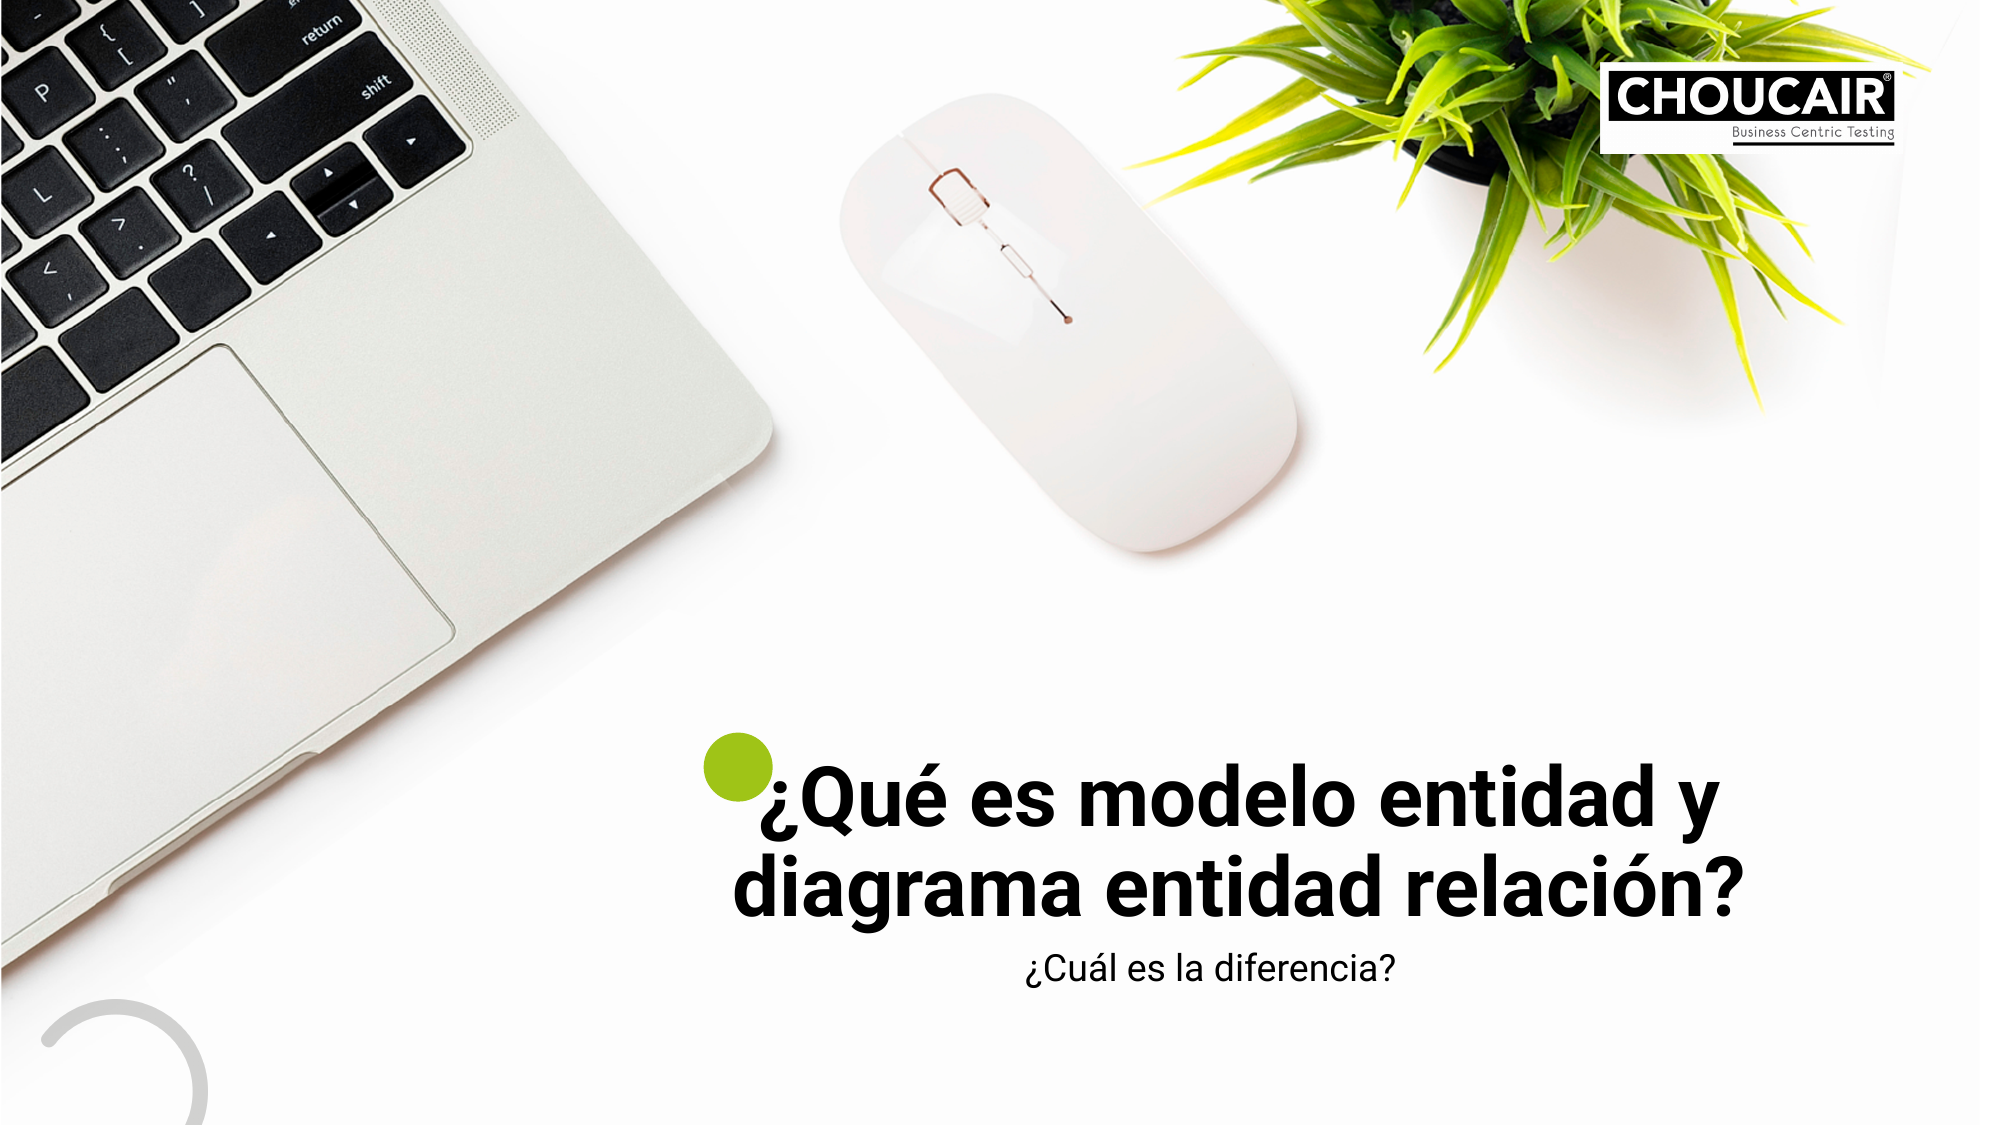

¿Qué es modelo entidad y diagrama entidad relación?
¿Cuál es la diferencia?